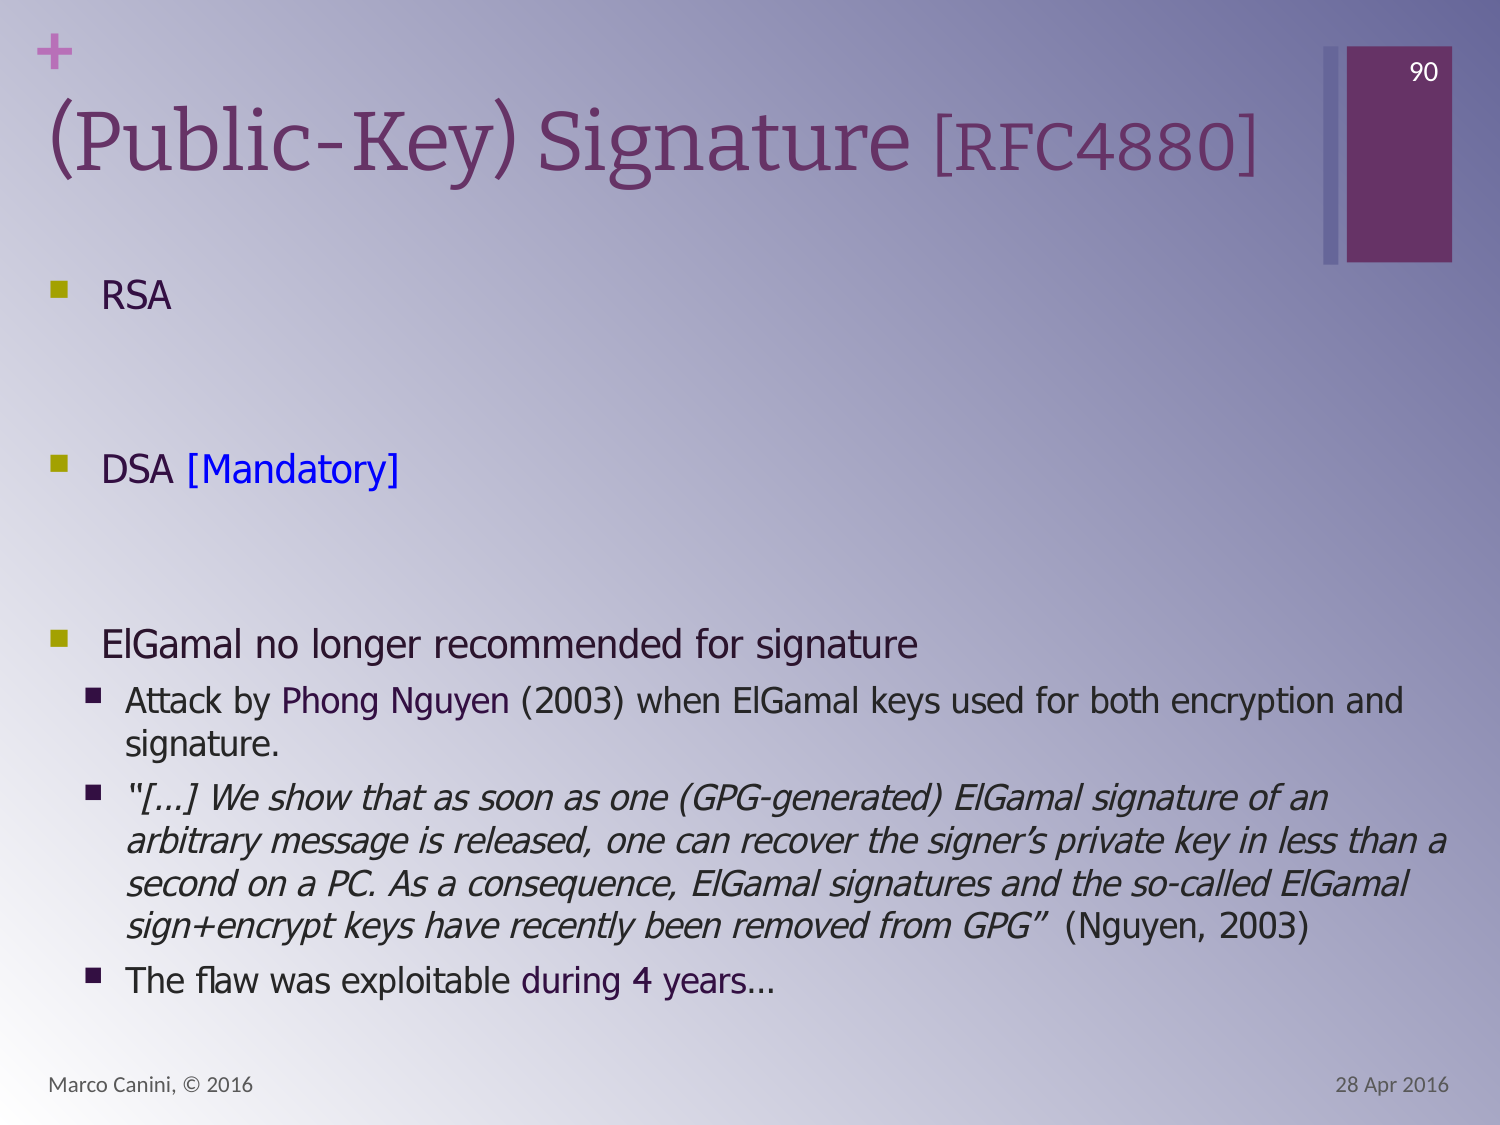

90
# (Public-Key) Signature [RFC4880]
RSA

DSA [Mandatory]

ElGamal no longer recommended for signature
Attack by Phong Nguyen (2003) when ElGamal keys used for both encryption and signature.
“[…] We show that as soon as one (GPG-generated) ElGamal signature of an arbitrary message is released, one can recover the signer’s private key in less than a second on a PC. As a consequence, ElGamal signatures and the so-called ElGamal sign+encrypt keys have recently been removed from GPG”  (Nguyen, 2003)
The flaw was exploitable during 4 years…
Marco Canini, © 2016
28 Apr 2016